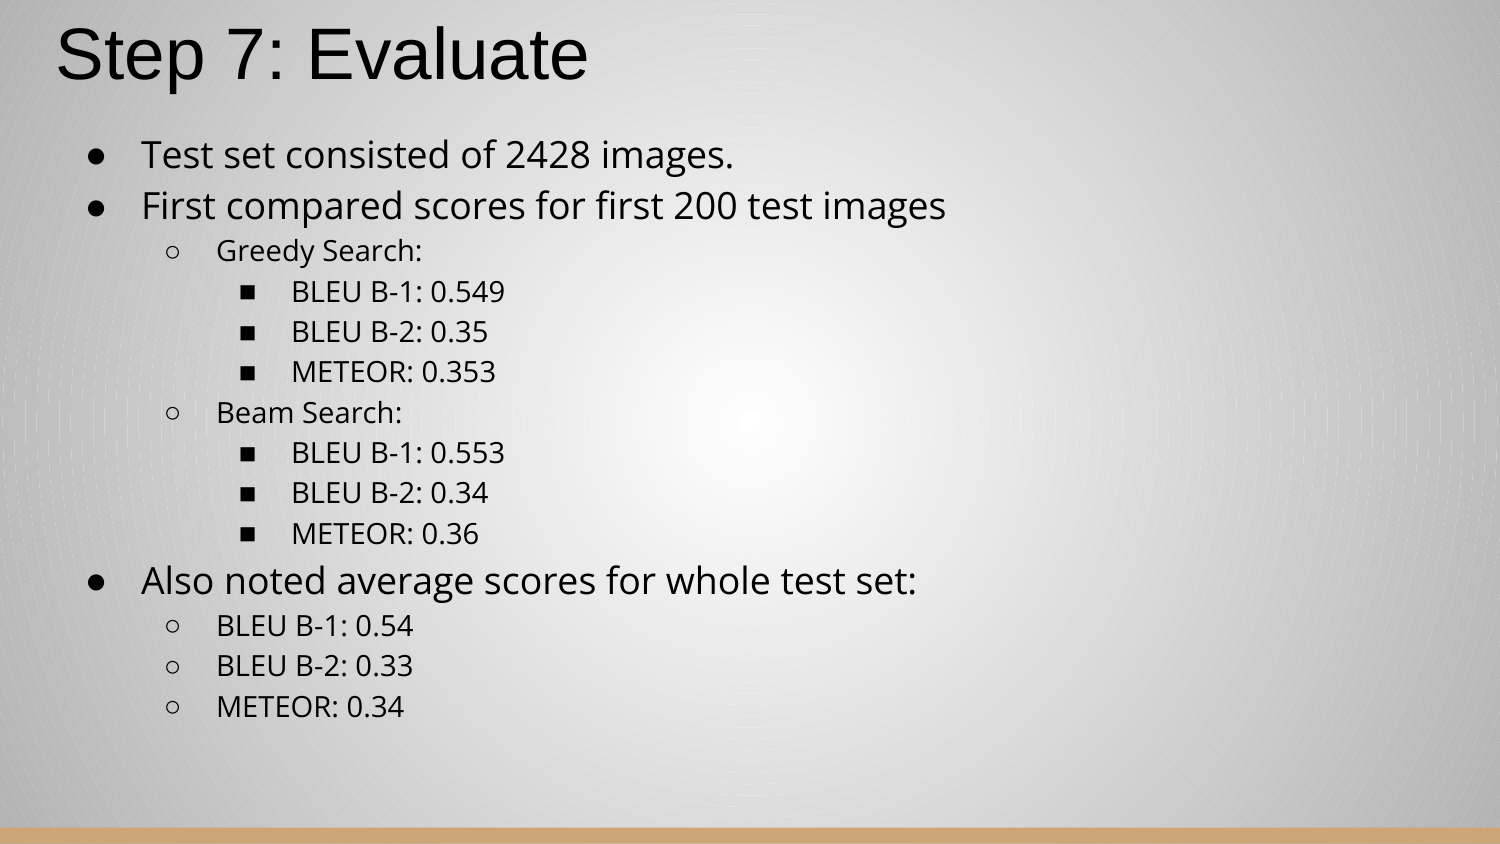

# Step 7: Evaluate
Test set consisted of 2428 images.
First compared scores for first 200 test images
Greedy Search:
BLEU B-1: 0.549
BLEU B-2: 0.35
METEOR: 0.353
Beam Search:
BLEU B-1: 0.553
BLEU B-2: 0.34
METEOR: 0.36
Also noted average scores for whole test set:
BLEU B-1: 0.54
BLEU B-2: 0.33
METEOR: 0.34